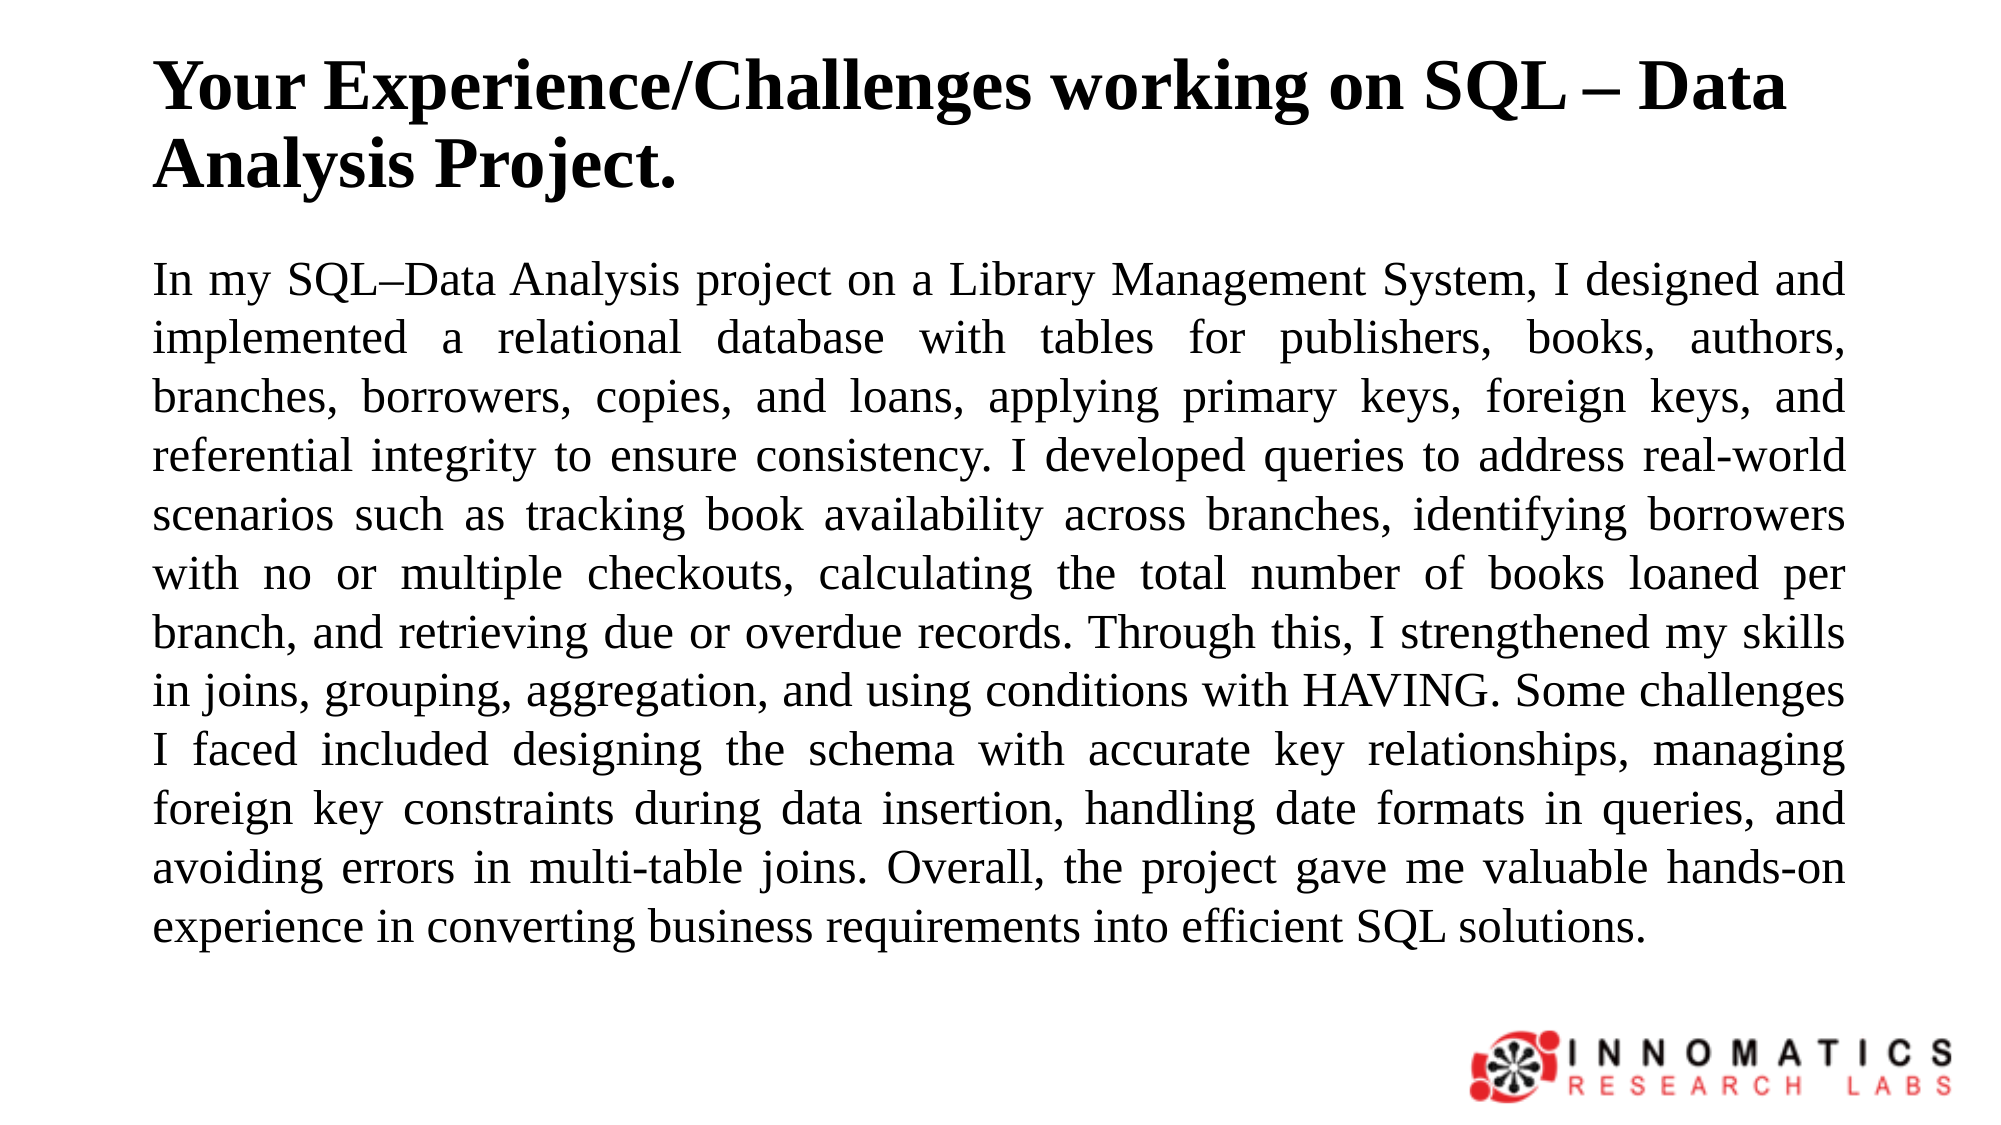

# Your Experience/Challenges working on SQL – Data Analysis Project.
In my SQL–Data Analysis project on a Library Management System, I designed and implemented a relational database with tables for publishers, books, authors, branches, borrowers, copies, and loans, applying primary keys, foreign keys, and referential integrity to ensure consistency. I developed queries to address real-world scenarios such as tracking book availability across branches, identifying borrowers with no or multiple checkouts, calculating the total number of books loaned per branch, and retrieving due or overdue records. Through this, I strengthened my skills in joins, grouping, aggregation, and using conditions with HAVING. Some challenges I faced included designing the schema with accurate key relationships, managing foreign key constraints during data insertion, handling date formats in queries, and avoiding errors in multi-table joins. Overall, the project gave me valuable hands-on experience in converting business requirements into efficient SQL solutions.